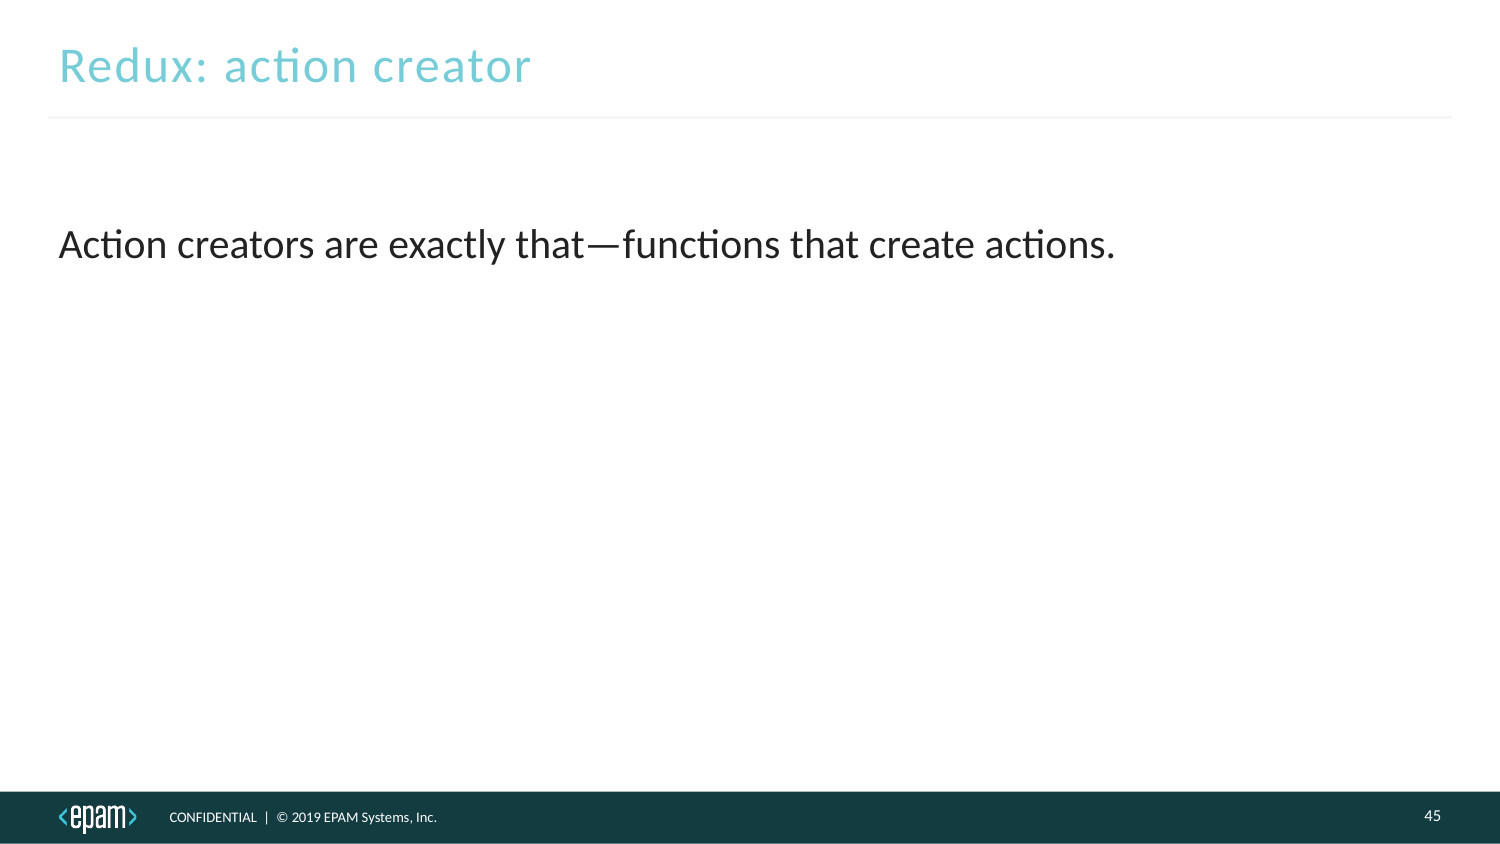

# Redux: action creator
Action creators are exactly that—functions that create actions.
45